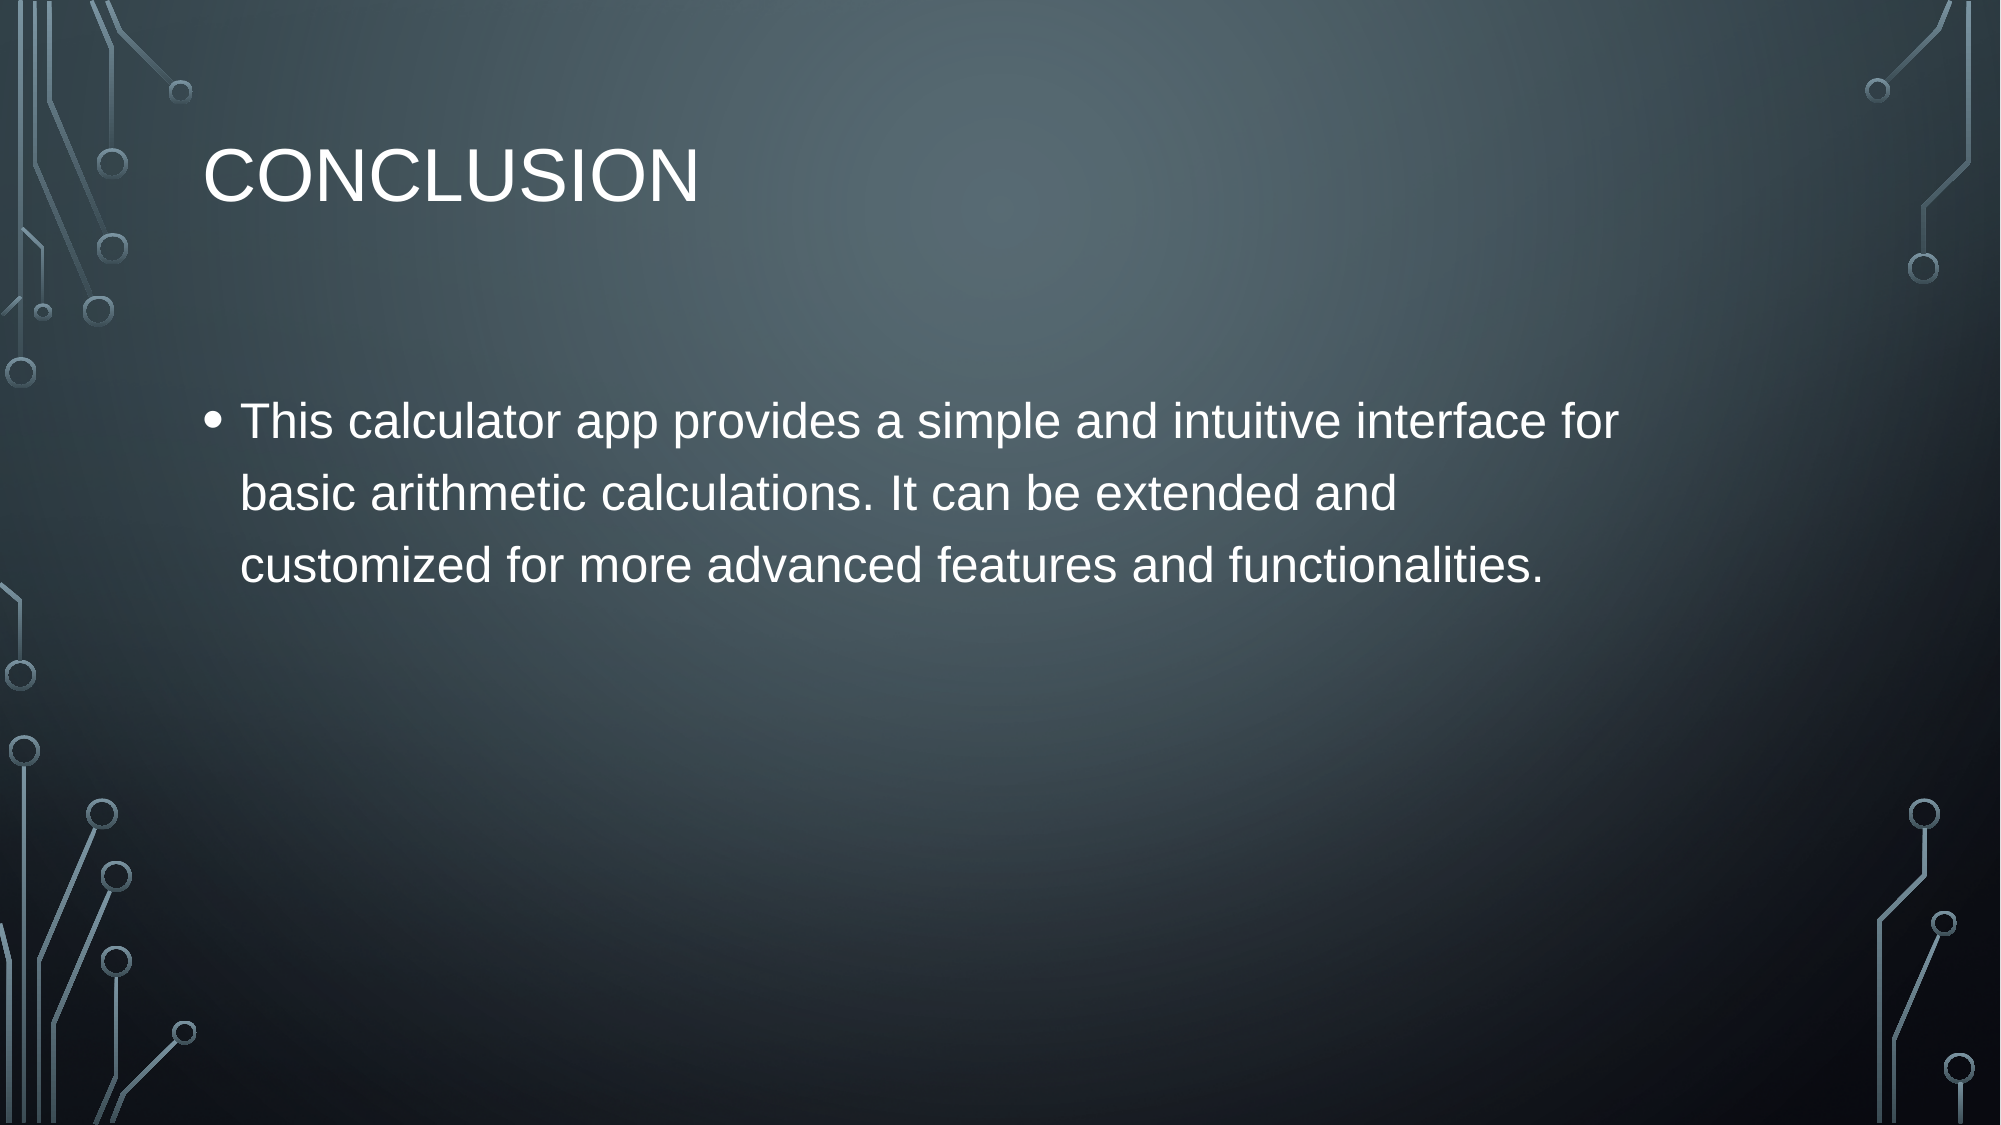

# Conclusion
This calculator app provides a simple and intuitive interface for basic arithmetic calculations. It can be extended and customized for more advanced features and functionalities.